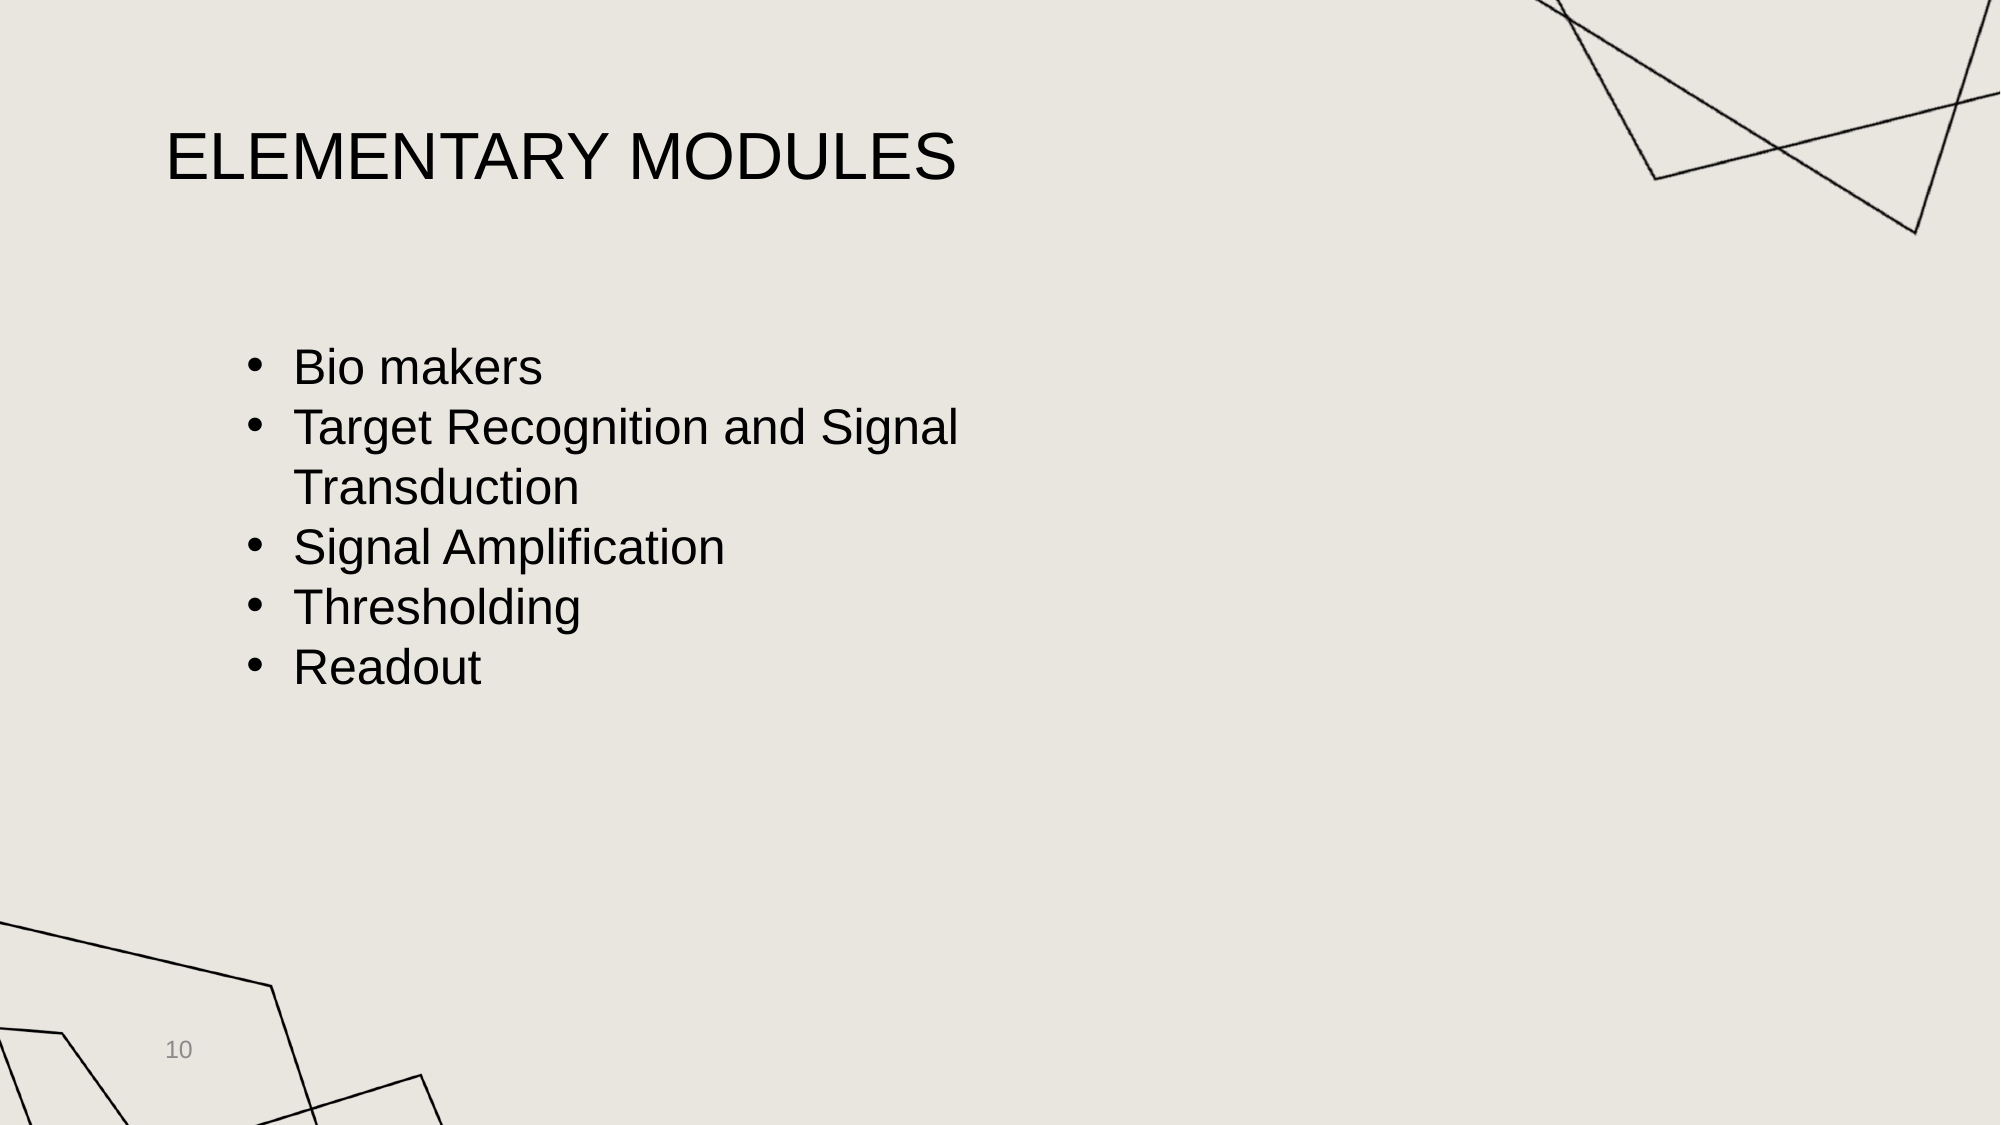

# Elementary Modules

Bio makers
Target Recognition and Signal Transduction
Signal Amplification
Thresholding
Readout
10